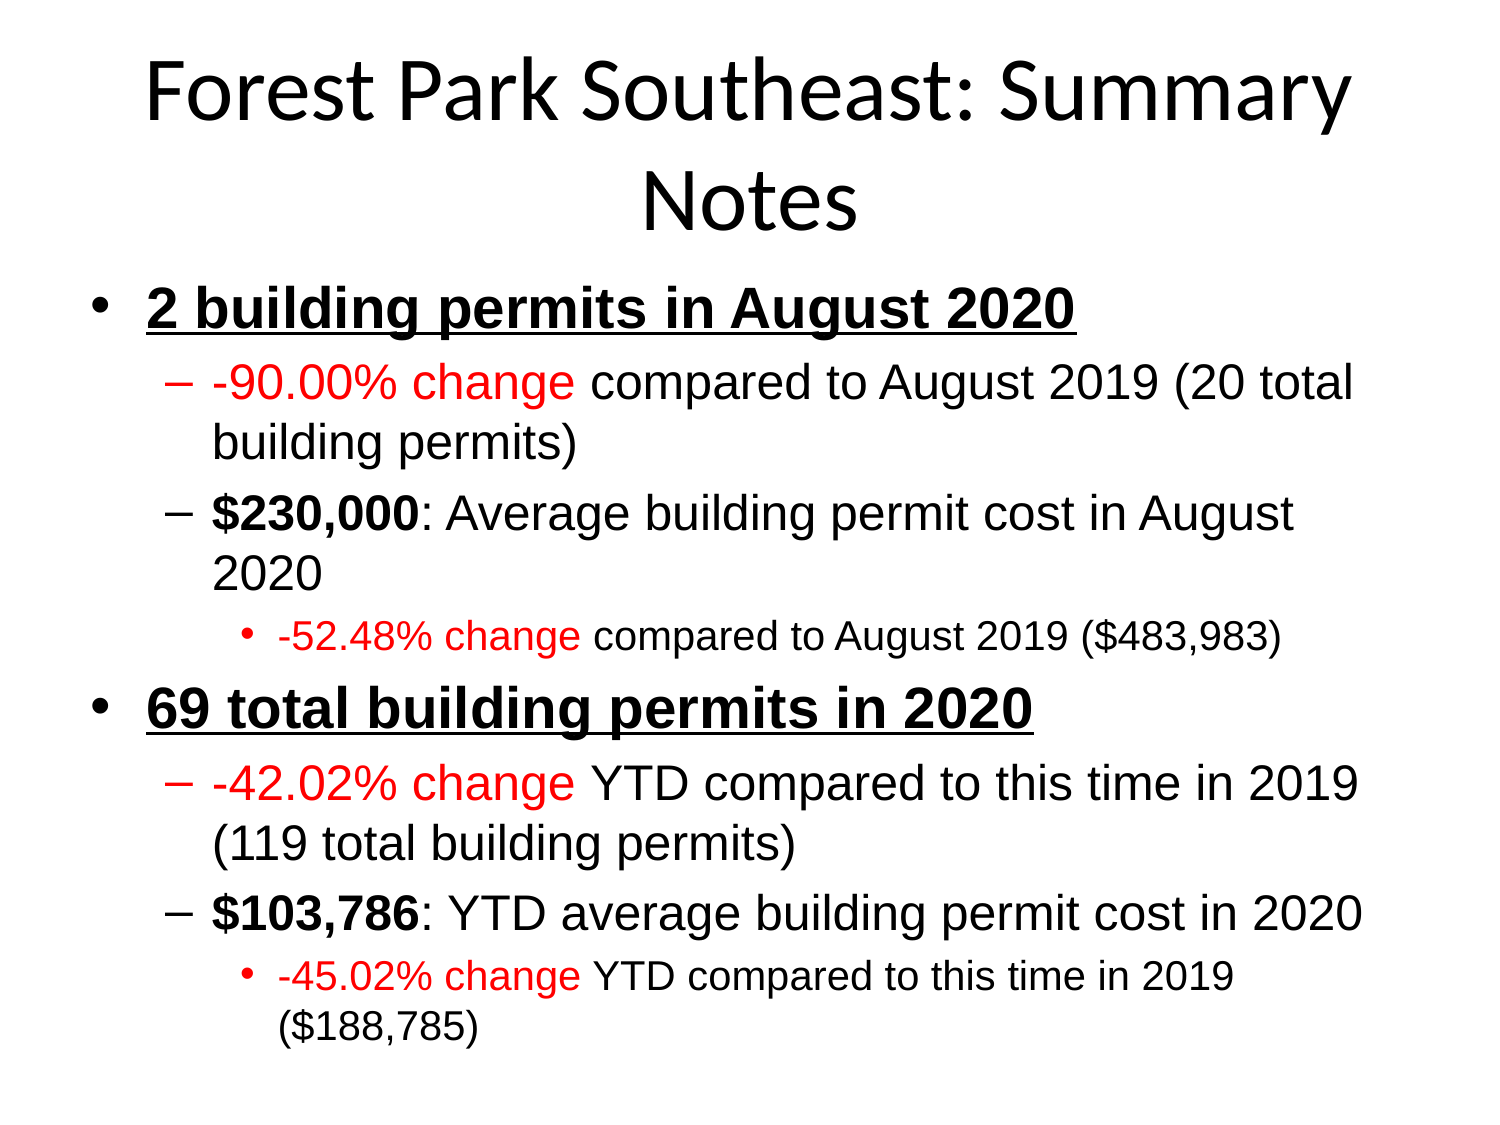

# Forest Park Southeast: Summary Notes
2 building permits in August 2020
-90.00% change compared to August 2019 (20 total building permits)
$230,000: Average building permit cost in August 2020
-52.48% change compared to August 2019 ($483,983)
69 total building permits in 2020
-42.02% change YTD compared to this time in 2019 (119 total building permits)
$103,786: YTD average building permit cost in 2020
-45.02% change YTD compared to this time in 2019 ($188,785)